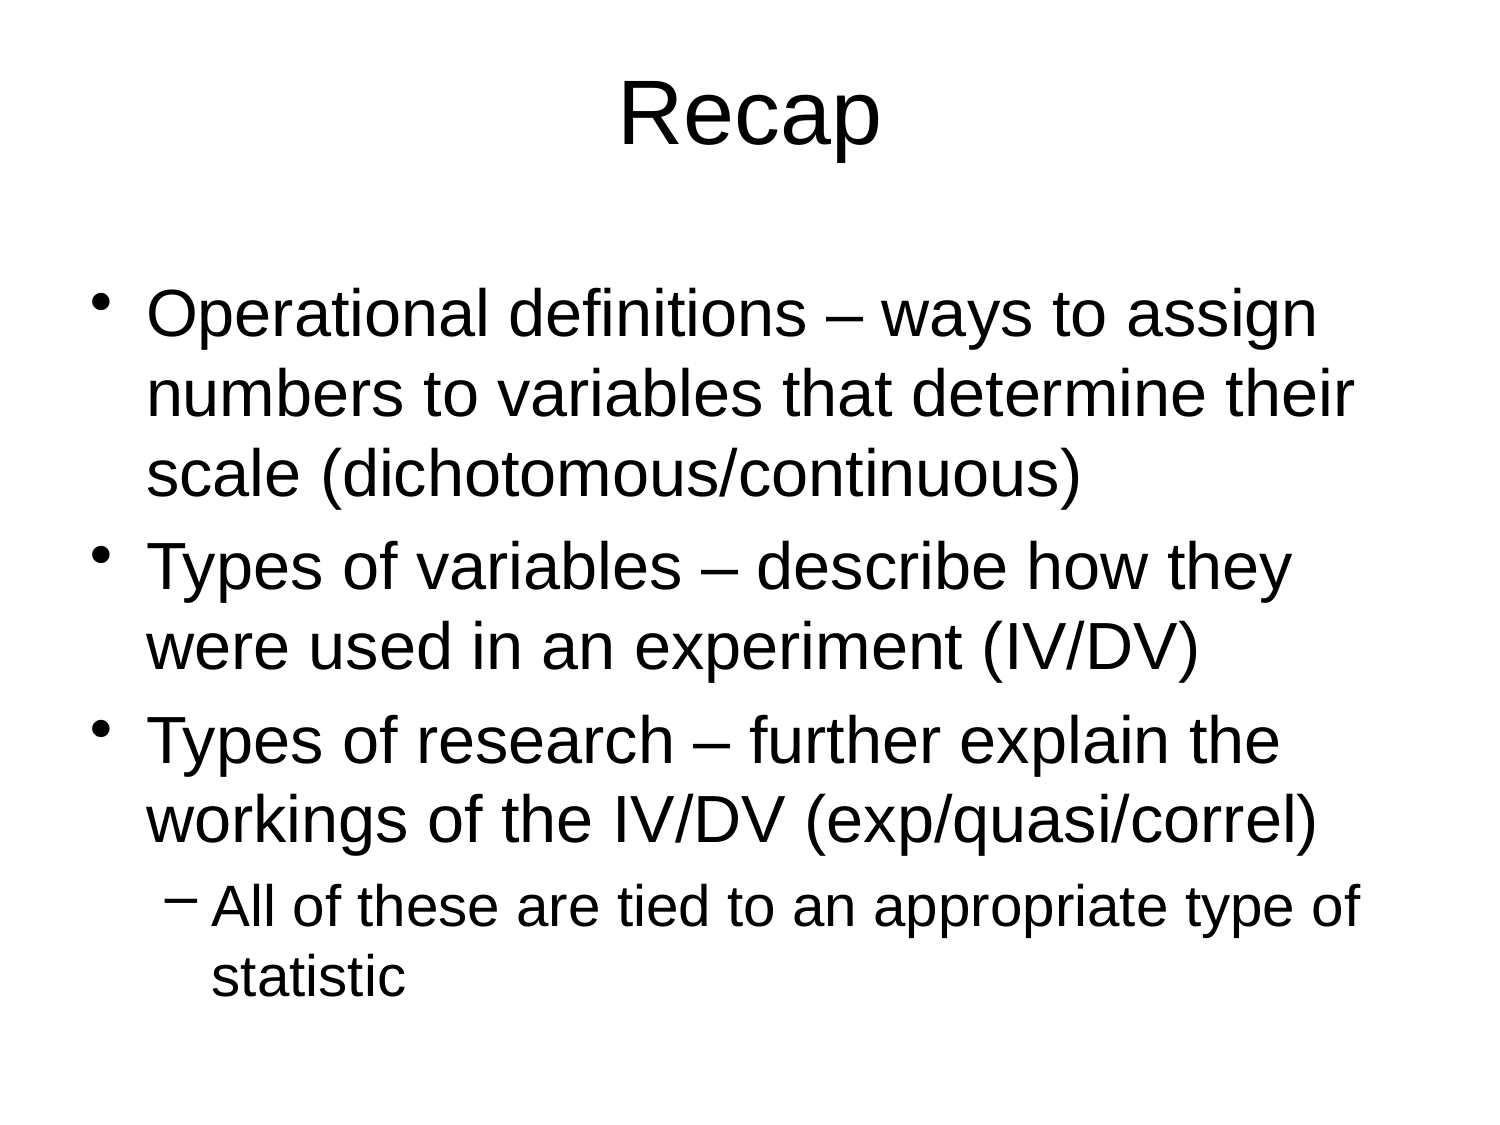

# Recap
Operational definitions – ways to assign numbers to variables that determine their scale (dichotomous/continuous)
Types of variables – describe how they were used in an experiment (IV/DV)
Types of research – further explain the workings of the IV/DV (exp/quasi/correl)
All of these are tied to an appropriate type of statistic